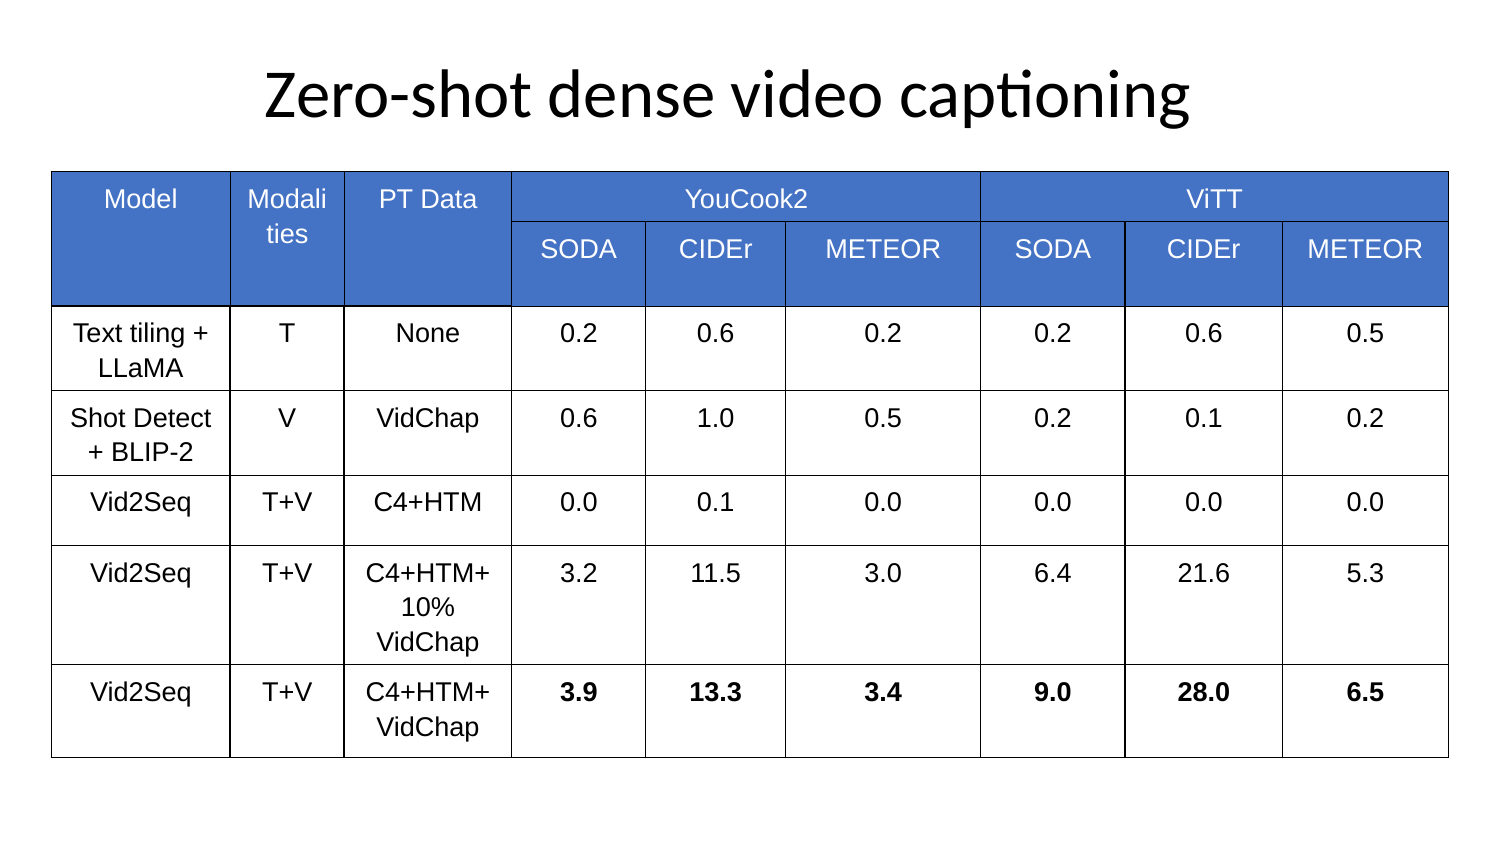

# Zero-shot dense video captioning
| Model | Modalities | PT Data | YouCook2 |  |  | ViTT |  |  |
| --- | --- | --- | --- | --- | --- | --- | --- | --- |
|  |  |  | SODA | CIDEr | METEOR | SODA | CIDEr | METEOR |
| Text tiling + LLaMA | T | None | 0.2 | 0.6 | 0.2 | 0.2 | 0.6 | 0.5 |
| Shot Detect + BLIP-2 | V | VidChap | 0.6 | 1.0 | 0.5 | 0.2 | 0.1 | 0.2 |
| Vid2Seq | T+V | C4+HTM | 0.0 | 0.1 | 0.0 | 0.0 | 0.0 | 0.0 |
| Vid2Seq | T+V | C4+HTM+ 10% VidChap | 3.2 | 11.5 | 3.0 | 6.4 | 21.6 | 5.3 |
| Vid2Seq | T+V | C4+HTM+ VidChap | 3.9 | 13.3 | 3.4 | 9.0 | 28.0 | 6.5 |